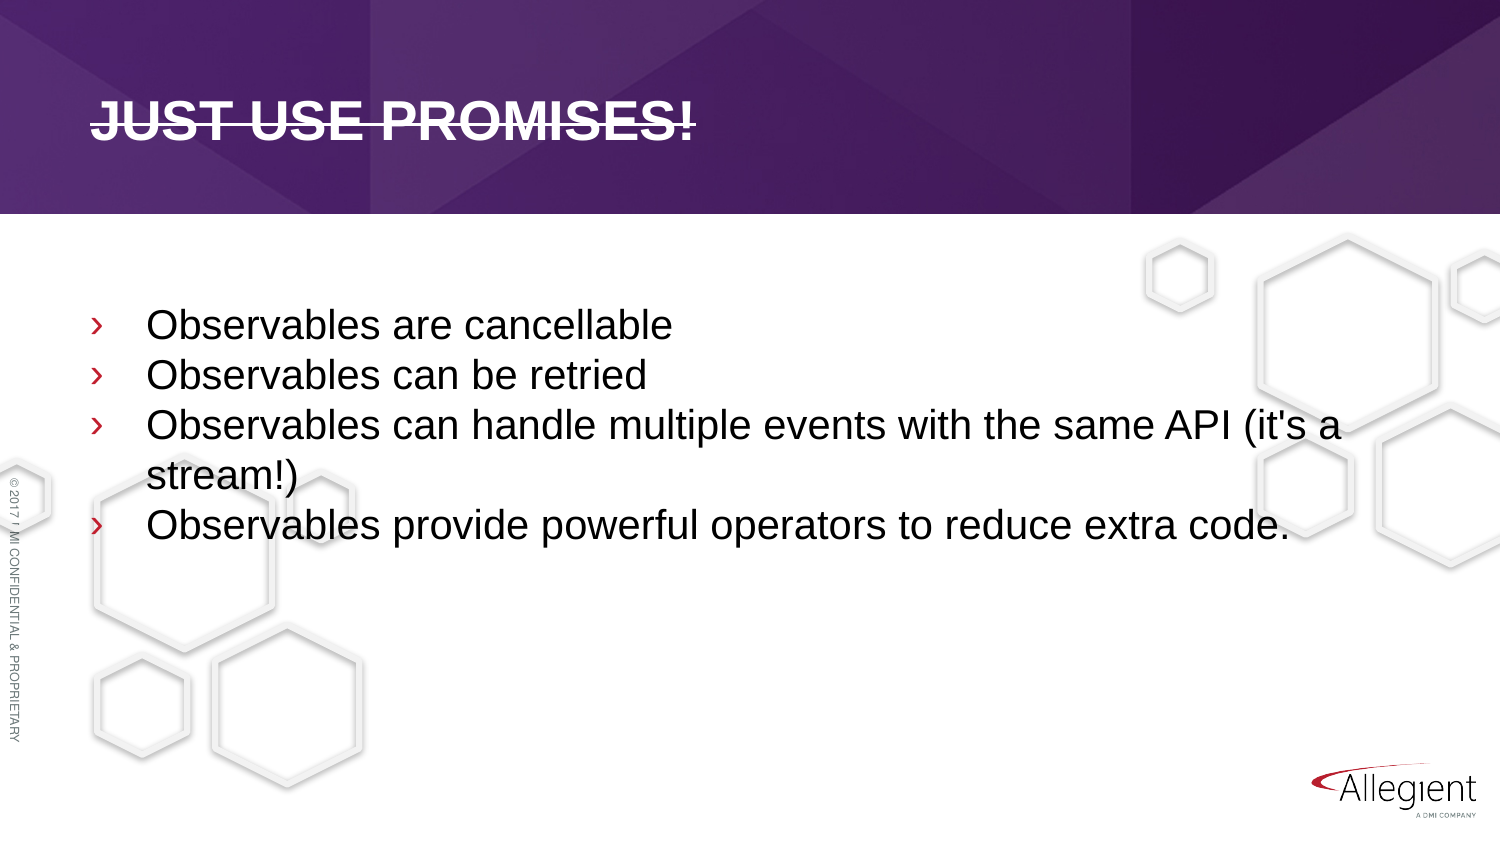

# Just use promises!

Observables are cancellable
Observables can be retried
Observables can handle multiple events with the same API (it's a stream!)
Observables provide powerful operators to reduce extra code.